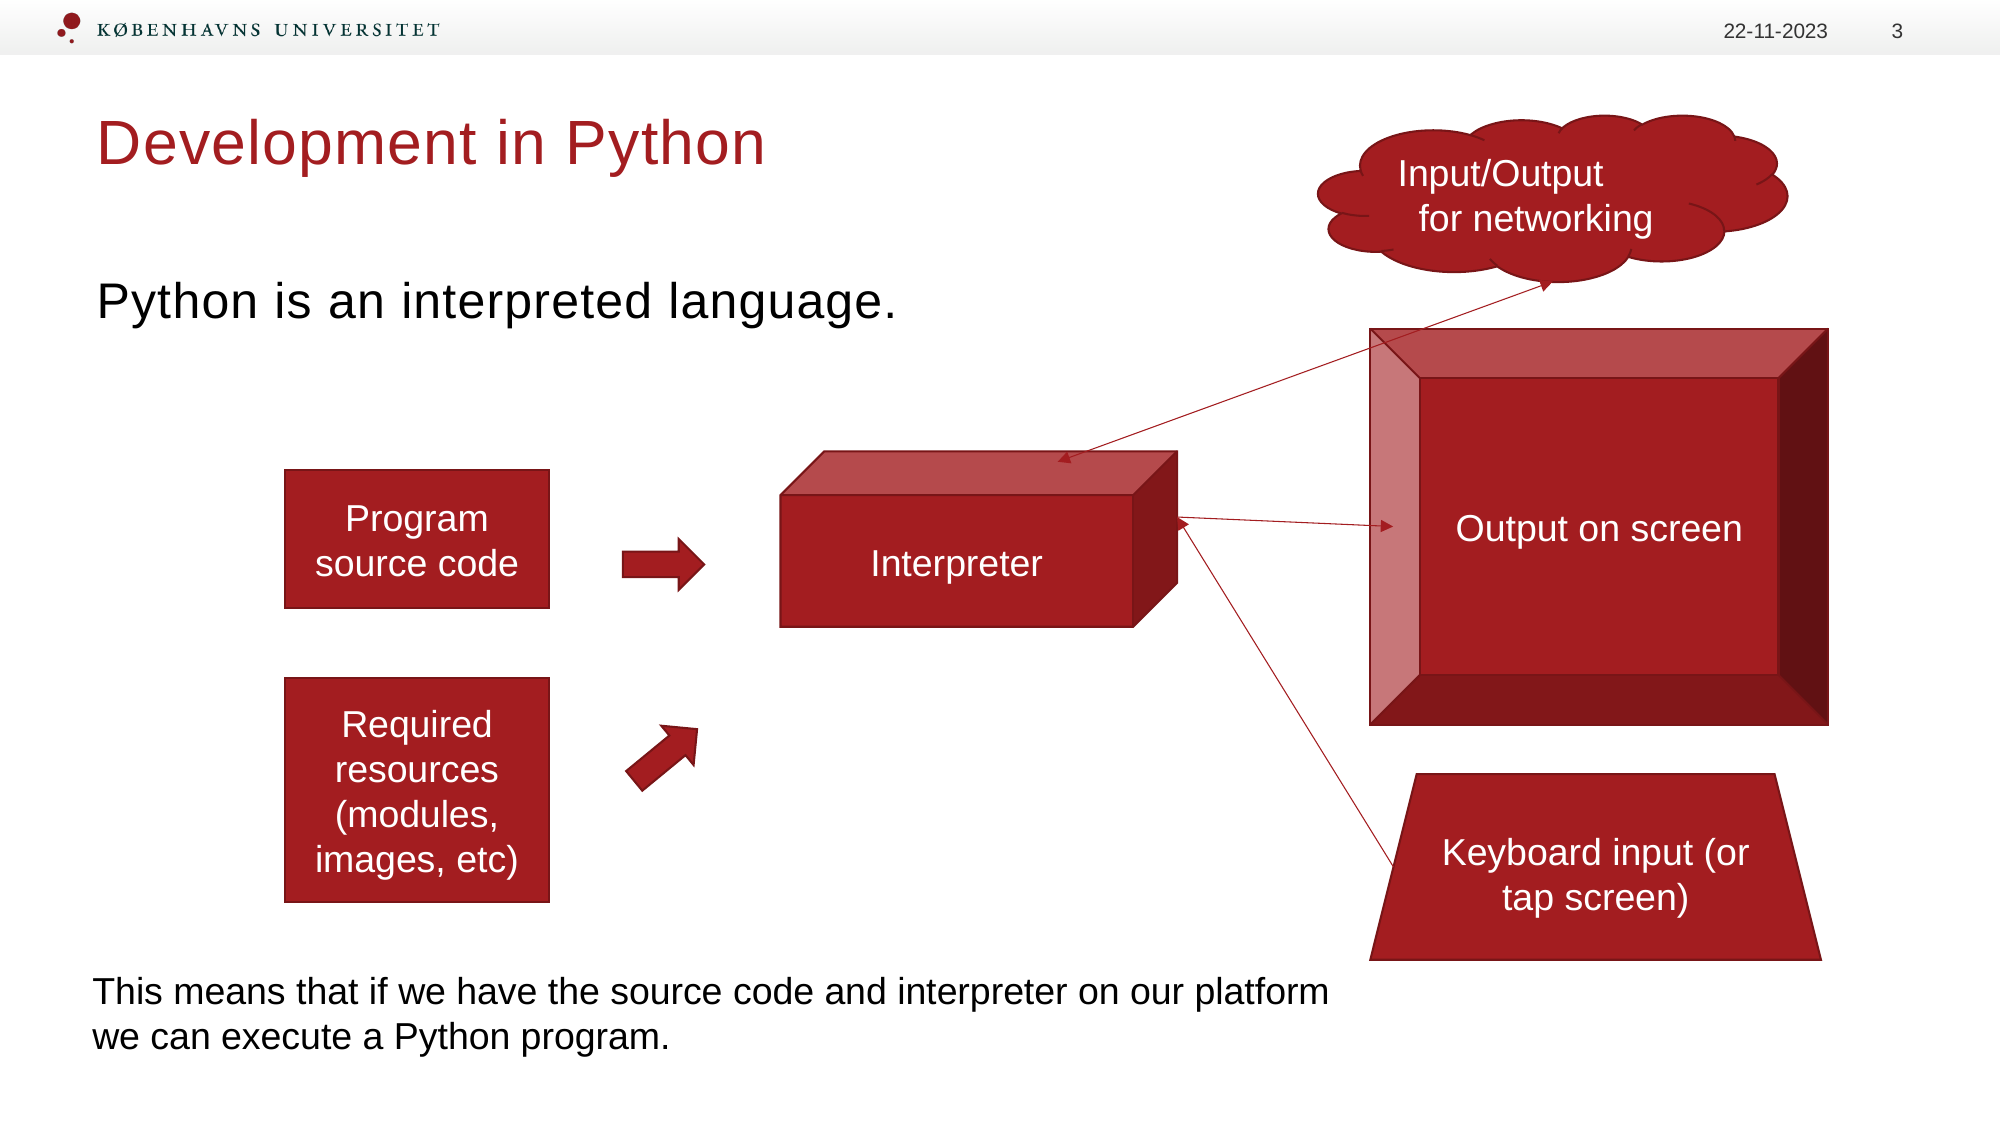

22-11-2023
3
# Development in Python
Input/Output
for networking
Python is an interpreted language.

Output on screen
Interpreter
Program source code

Required resources (modules, images, etc)

Keyboard input (or tap screen)
This means that if we have the source code and interpreter on our platform
we can execute a Python program.